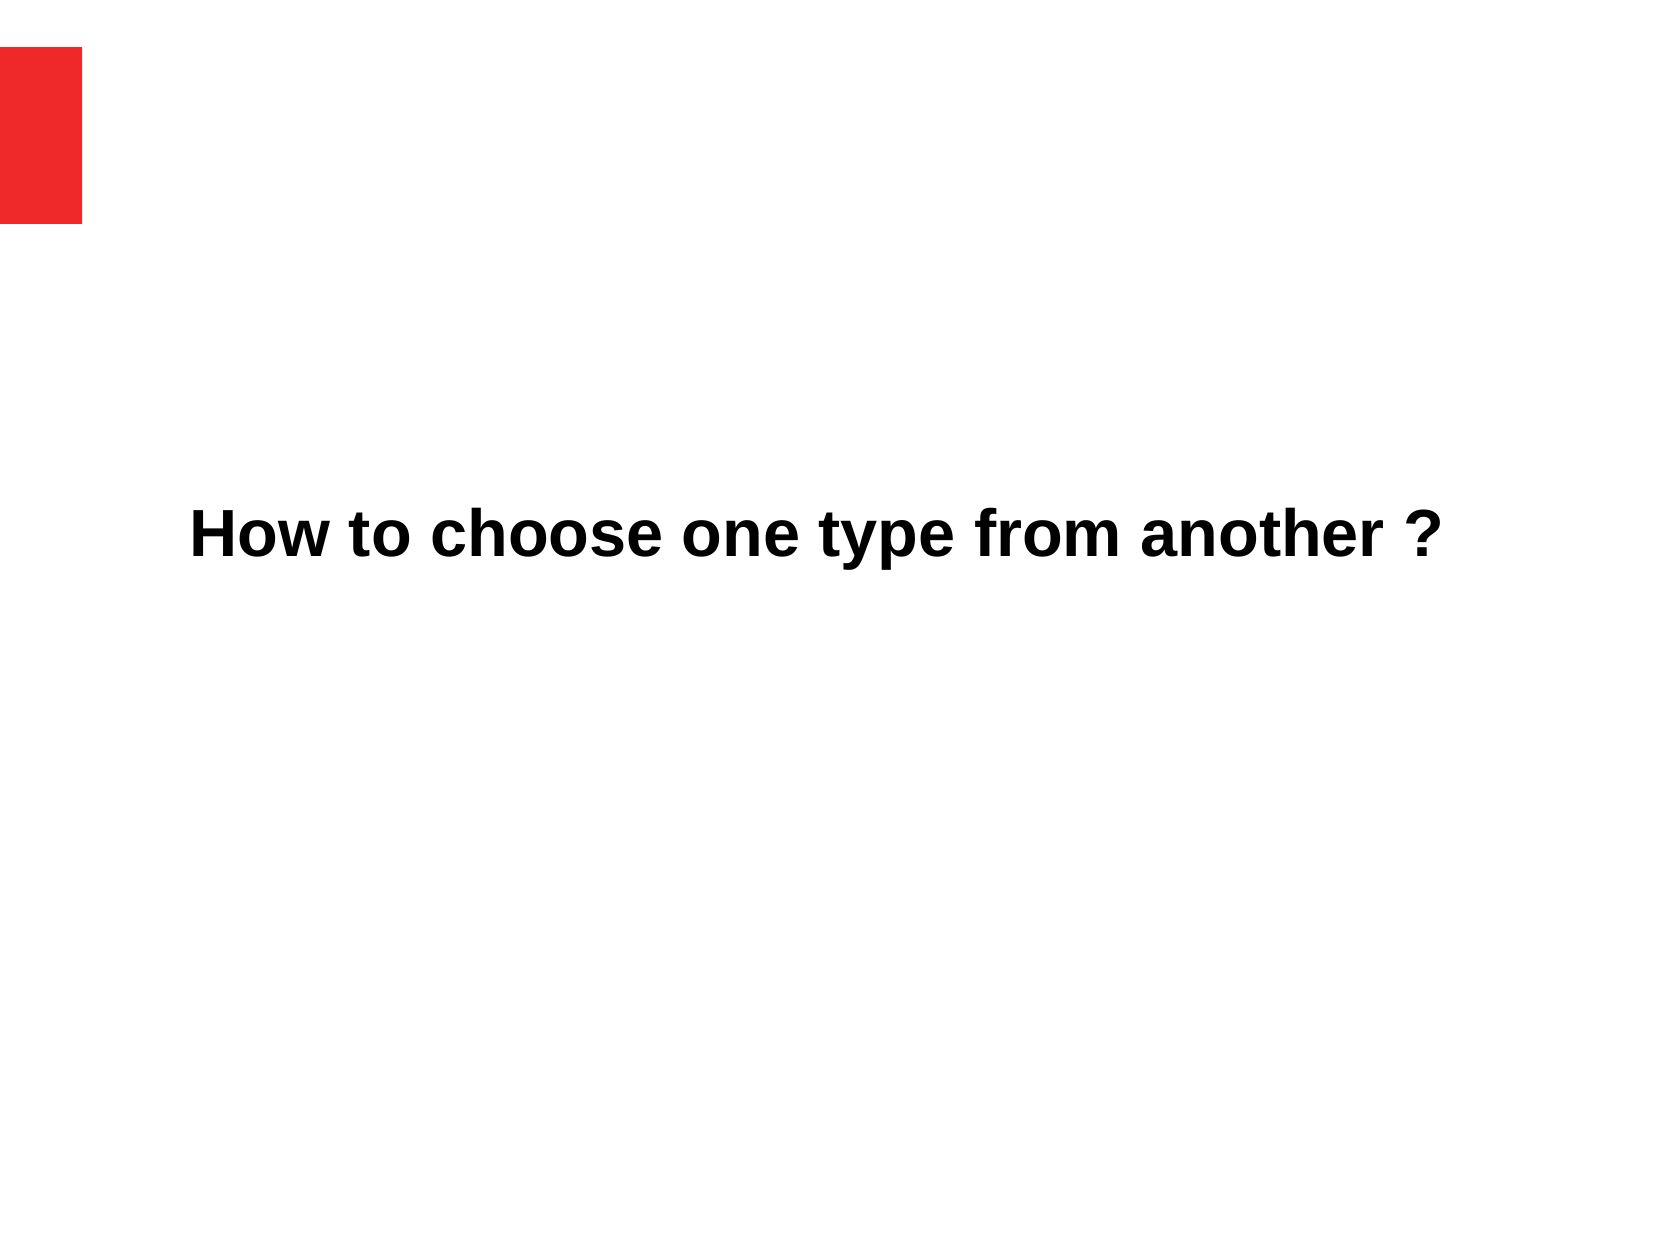

How to choose one type from another ?